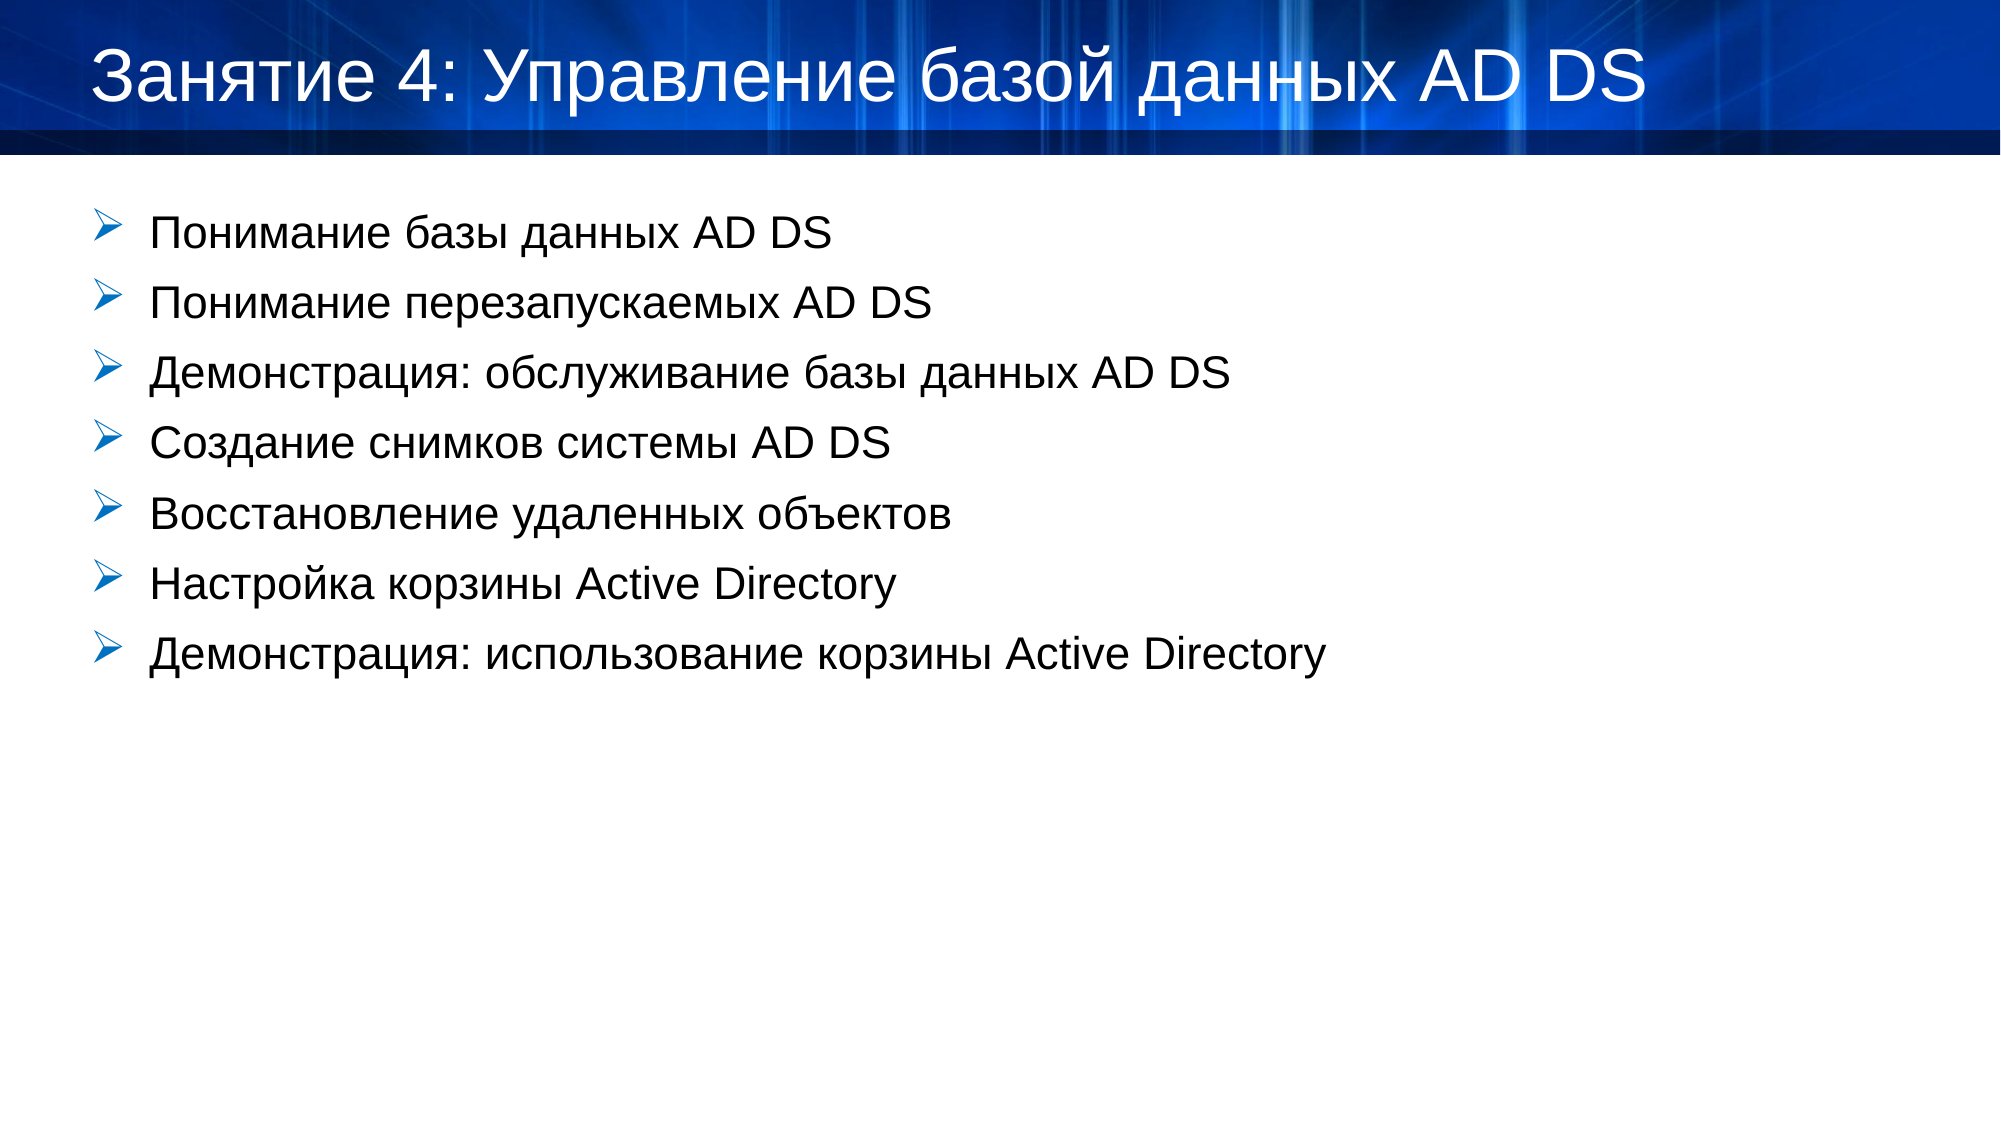

Занятие 4: Управление базой данных AD DS
Понимание базы данных AD DS
Понимание перезапускаемых AD DS
Демонстрация: обслуживание базы данных AD DS
Создание снимков системы AD DS
Восстановление удаленных объектов
Настройка корзины Active Directory
Демонстрация: использование корзины Active Directory